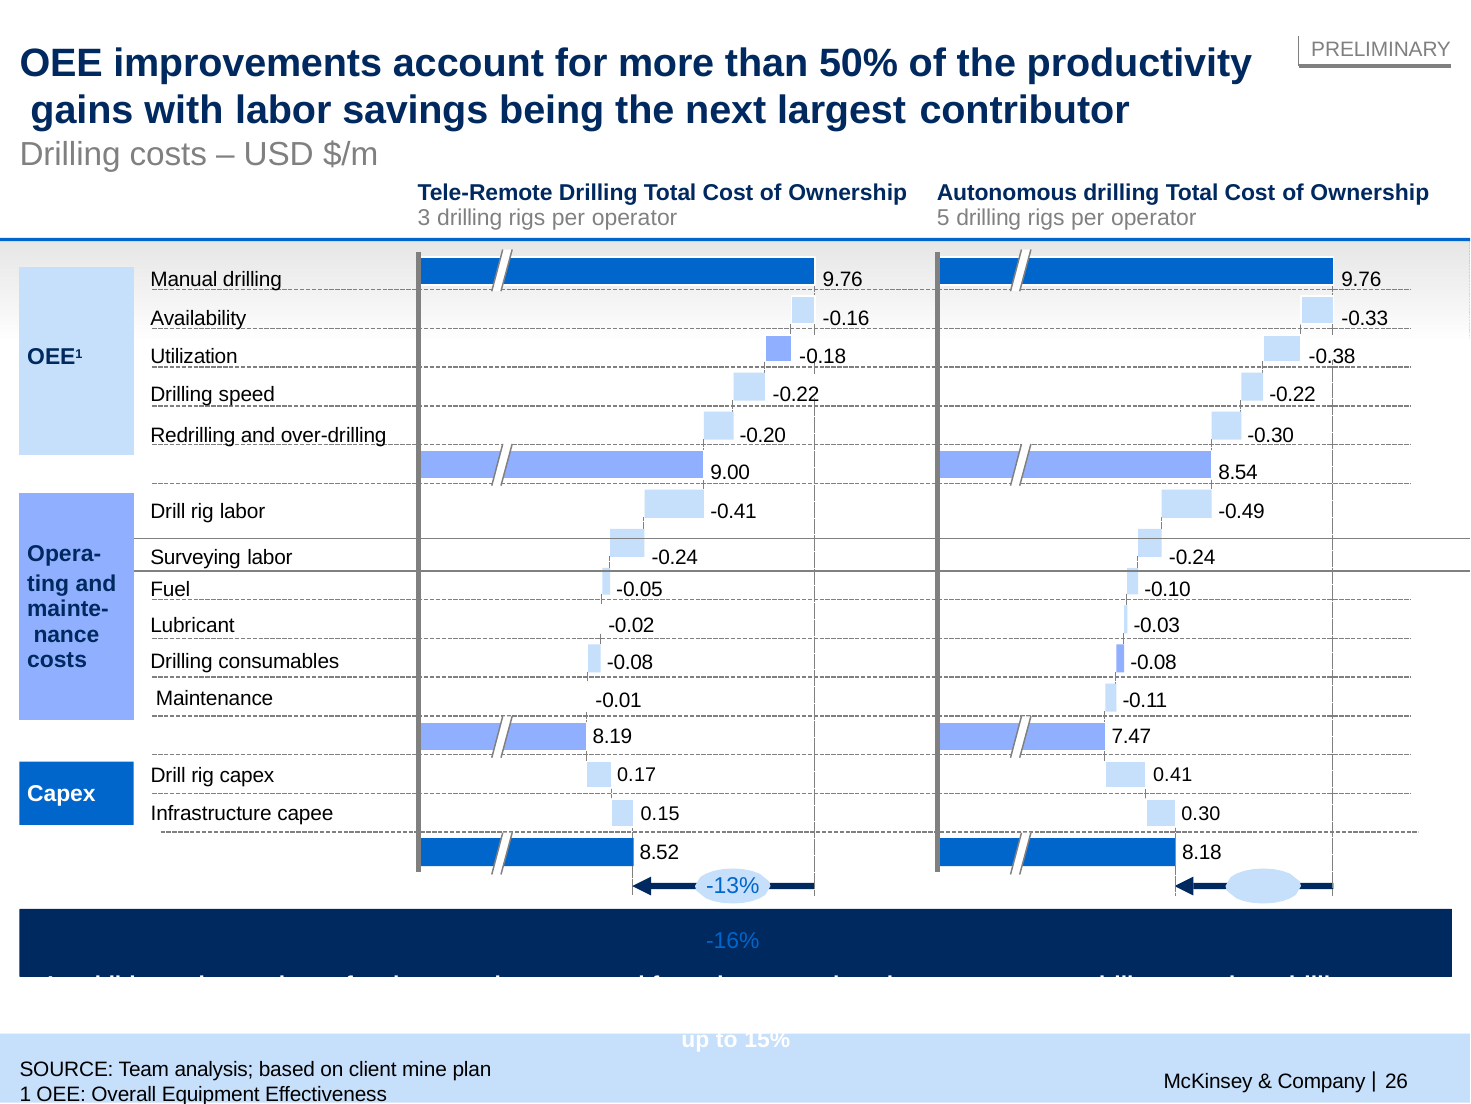

PRELIMINARY
# OEE improvements account for more than 50% of the productivity  gains with labor savings being the next largest contributor
Drilling costs – USD $/m

|  |  | Tele-Remote Drilling Total Cost of Ownership 3 drilling rigs per operator | Autonomous drilling Total Cost of Ownership 5 drilling rigs per operator |
| --- | --- | --- | --- |
|  |  |  |  |
|  | Manual drilling | 9.76 | 9.76 |
|  |  |  |  |
|  | Availability | -0.16 | -0.33 |
| OEE1 | Utilization | -0.18 | -0.38 |
|  | Drilling speed | -0.22 | -0.22 |
|  | Redrilling and over-drilling | -0.20 | -0.30 |
|  |  |  |  |
|  |  | 9.00 | 8.54 |
|  |  |  |  |
|  | Drill rig labor | -0.41 | -0.49 |
|  |  |  |  |
| Opera- | Surveying labor | -0.24 | -0.24 |
| ting and mainte- nance costs | Fuel Lubricant Drilling consumables Maintenance | -0.05 -0.02 -0.08 -0.01 | -0.10 -0.03 -0.08 -0.11 |

8.19
7.47
0.17
0.41
Drill rig capex

Capex
Infrastructure capee
0.15
0.30
8.52
8.18
-13%	-16%
In addition to increasing safety by removing personnel from dangerous locations, autonomous drills can reduce drilling costs by
up to 15%

1 OEE: Overall Equipment Effectiveness

McKinsey & Company | 26
SOURCE: Team analysis; based on client mine plan